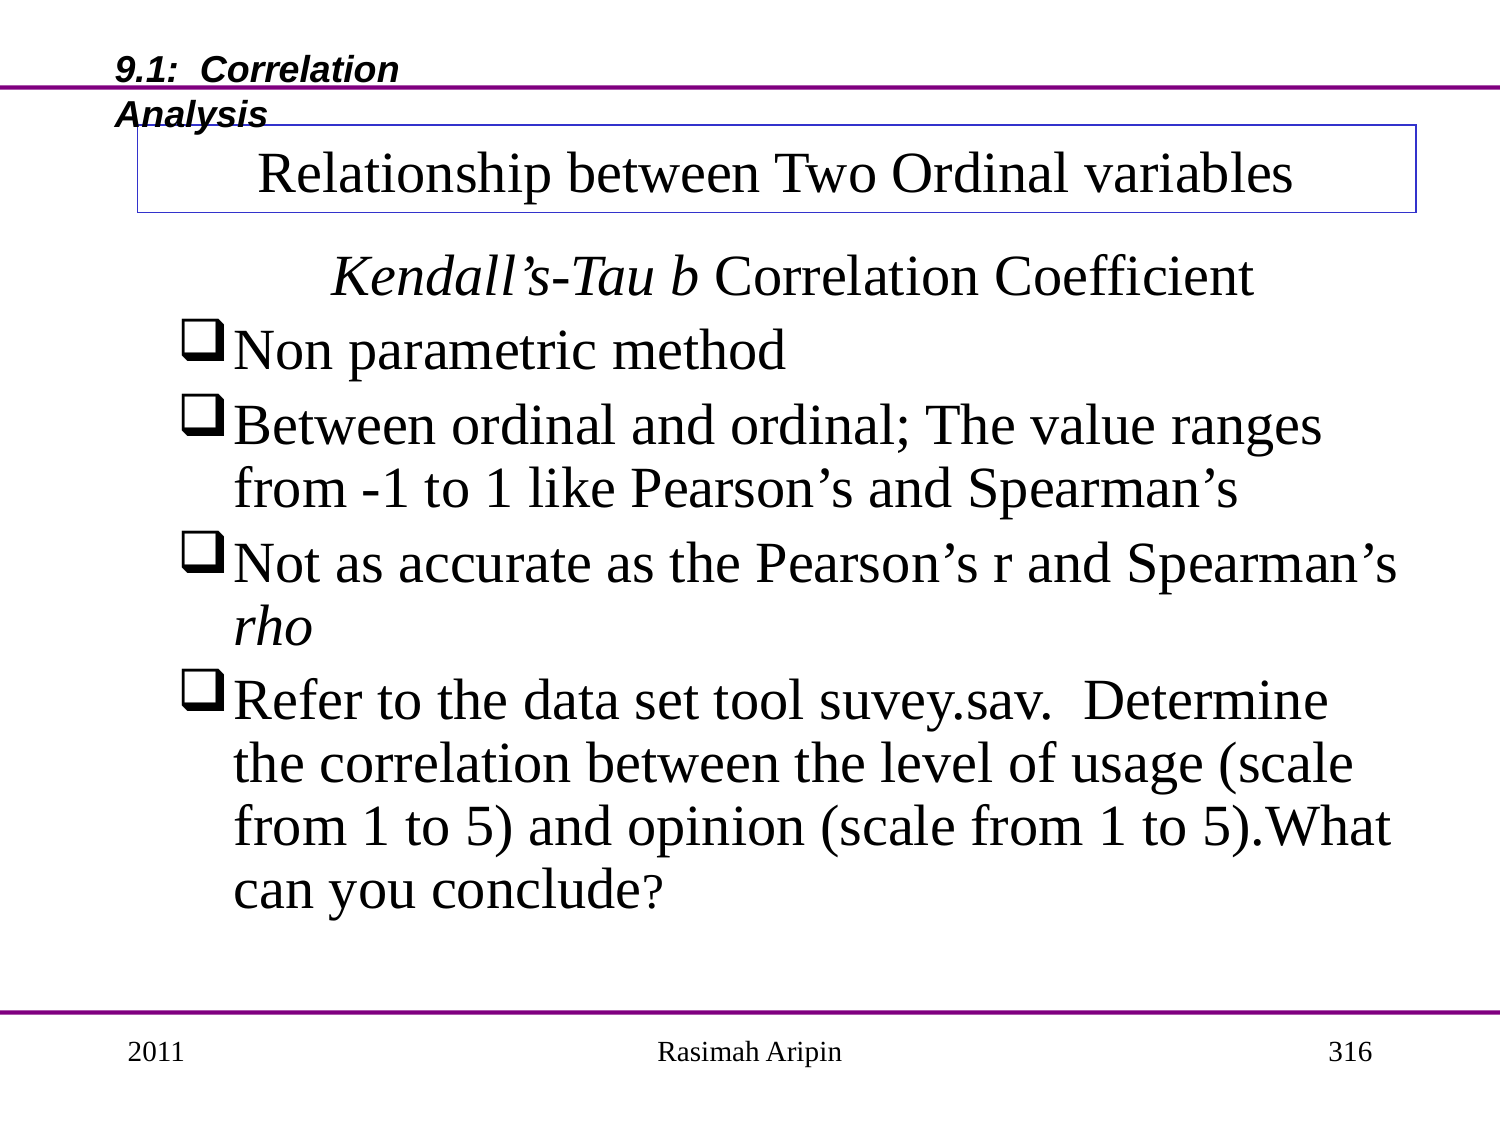

9.1:  Correlation Analysis
# Relationship between Two Ordinal variables
Kendall’s-Tau b Correlation Coefficient
Non parametric method
Between ordinal and ordinal; The value ranges from -1 to 1 like Pearson’s and Spearman’s
Not as accurate as the Pearson’s r and Spearman’s rho
Refer to the data set tool suvey.sav.  Determine the correlation between the level of usage (scale from 1 to 5) and opinion (scale from 1 to 5).What can you conclude?

2011
Rasimah Aripin
316